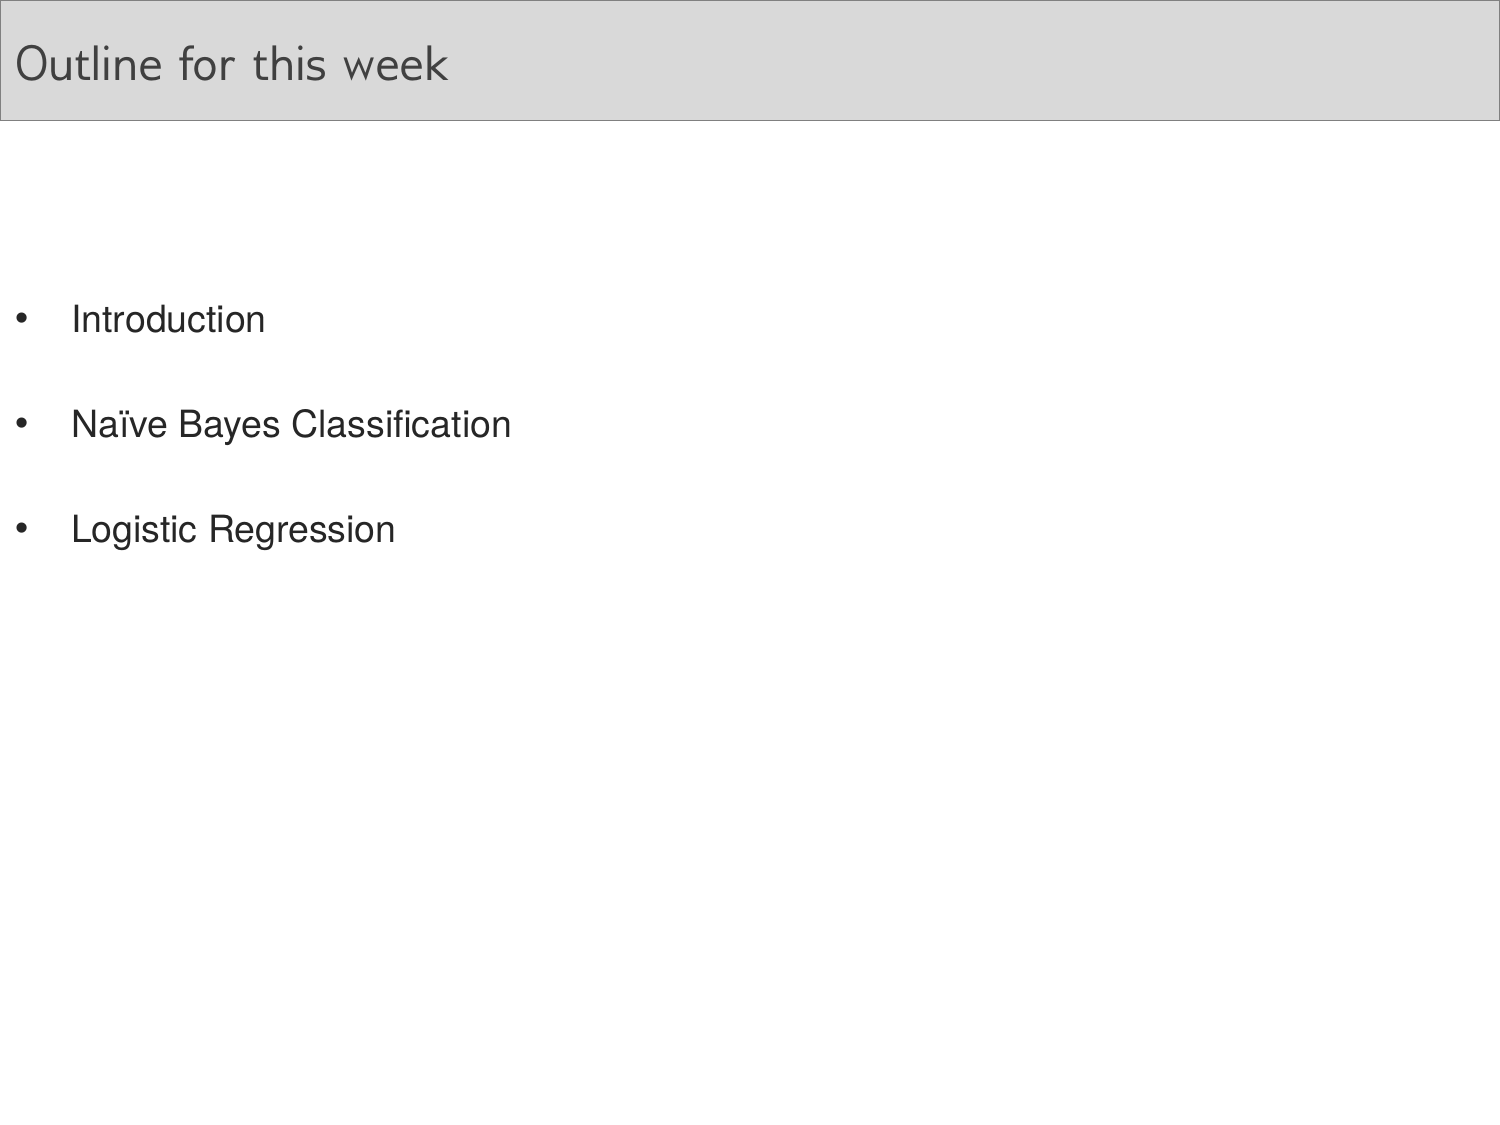

# Outline for this week

Introduction

Naïve Bayes Classification

Logistic Regression